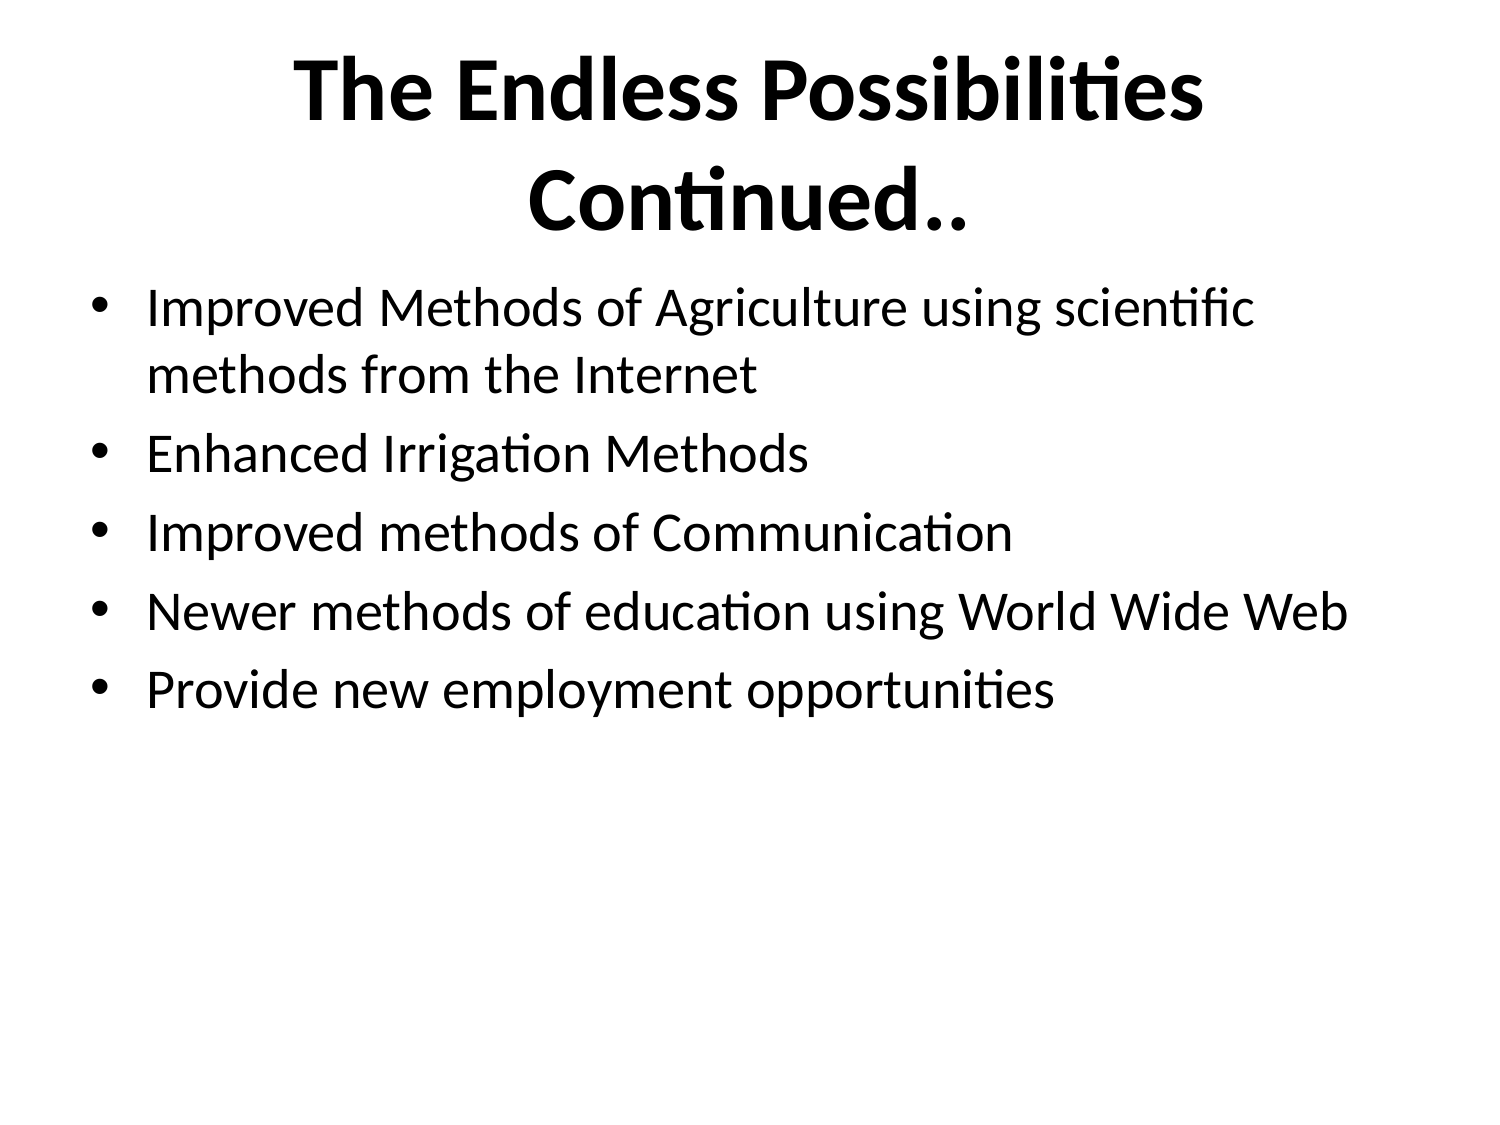

# The Endless Possibilities Continued..
Improved Methods of Agriculture using scientific methods from the Internet
Enhanced Irrigation Methods
Improved methods of Communication
Newer methods of education using World Wide Web
Provide new employment opportunities